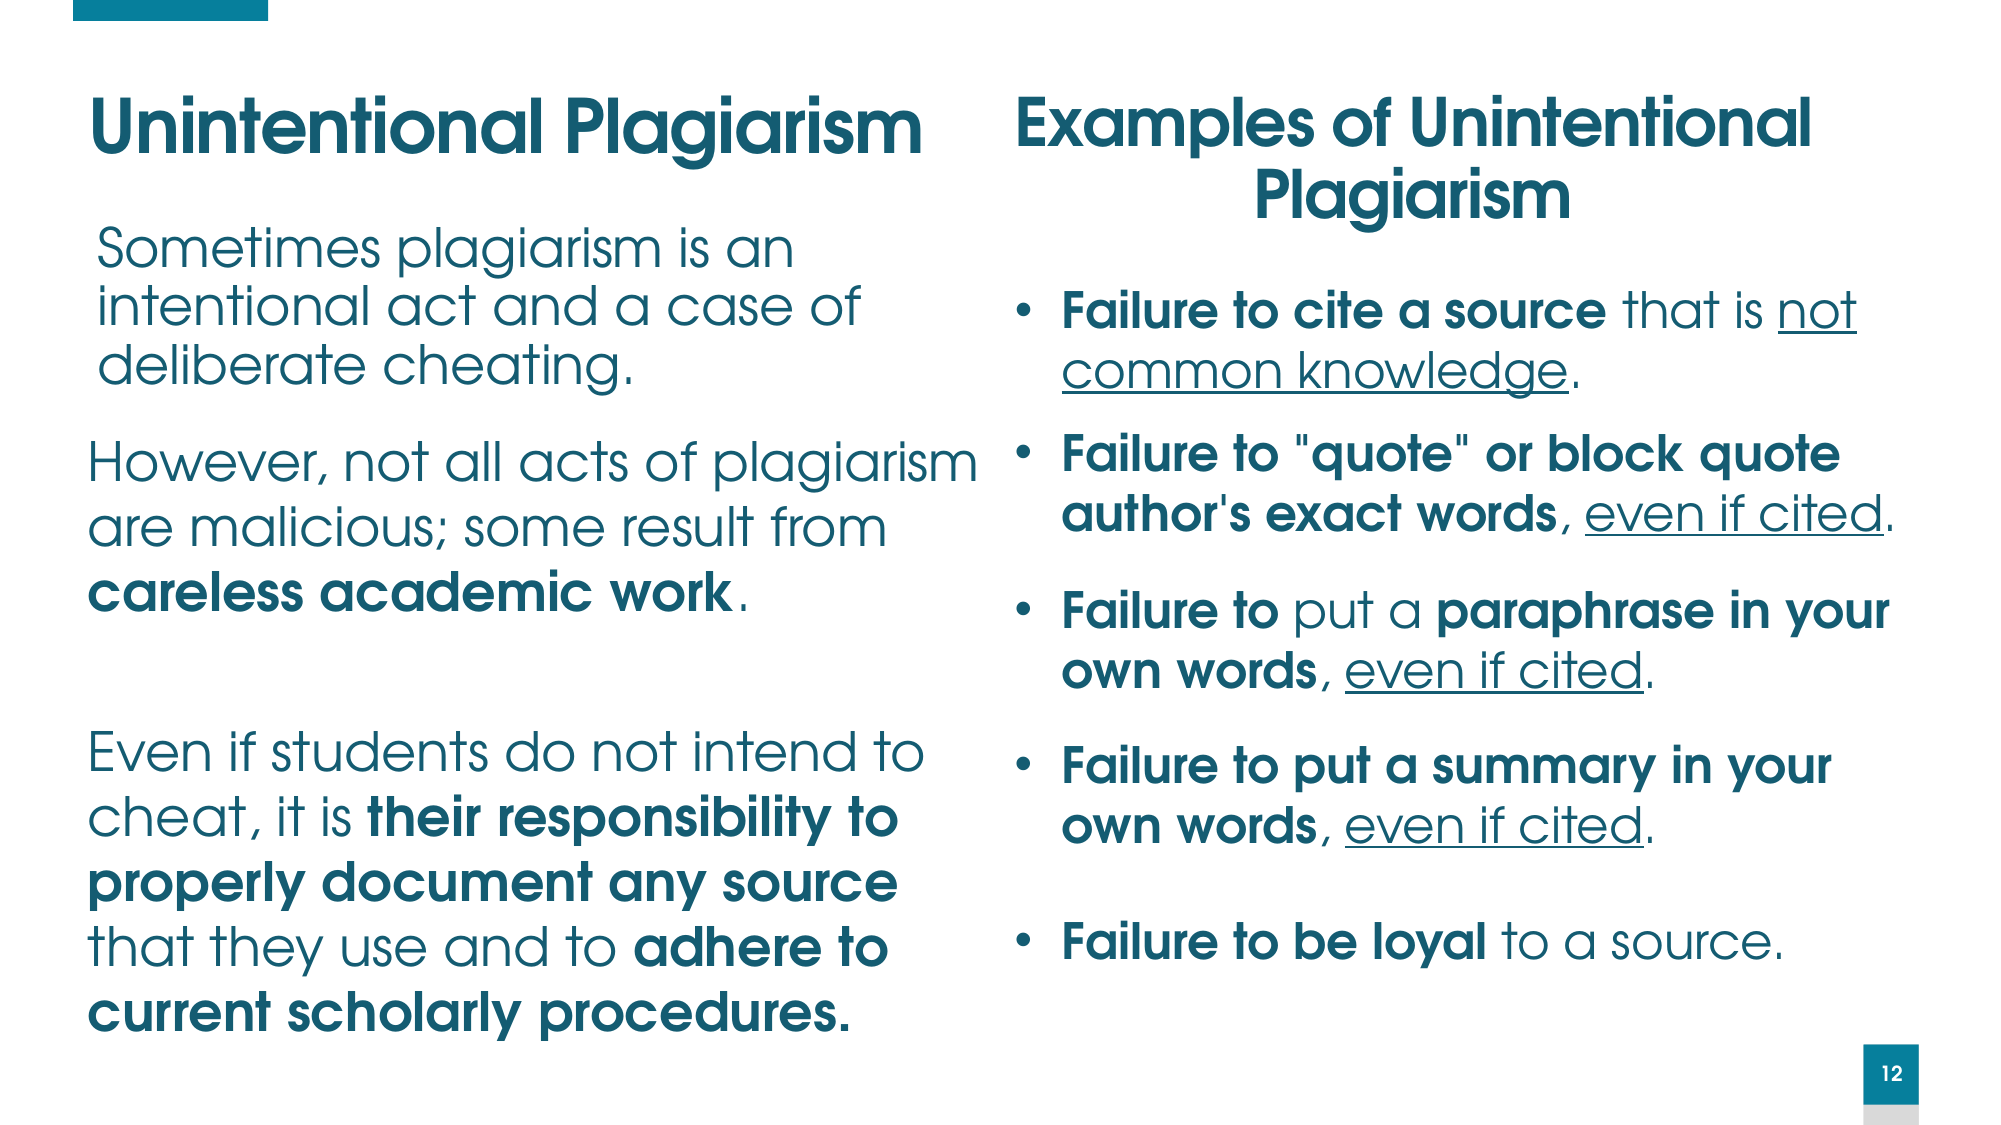

# Unintentional Plagiarism
Examples of Unintentional Plagiarism
Sometimes plagiarism is an intentional act and a case of deliberate cheating.
Failure to cite a source that is not common knowledge.
Failure to "quote" or block quote author's exact words, even if cited.
However, not all acts of plagiarism are malicious; some result from careless academic work.
Failure to put a paraphrase in your own words, even if cited.
Even if students do not intend to cheat, it is their responsibility to properly document any source that they use and to adhere to current scholarly procedures.
Failure to put a summary in your own words, even if cited.
Failure to be loyal to a source.